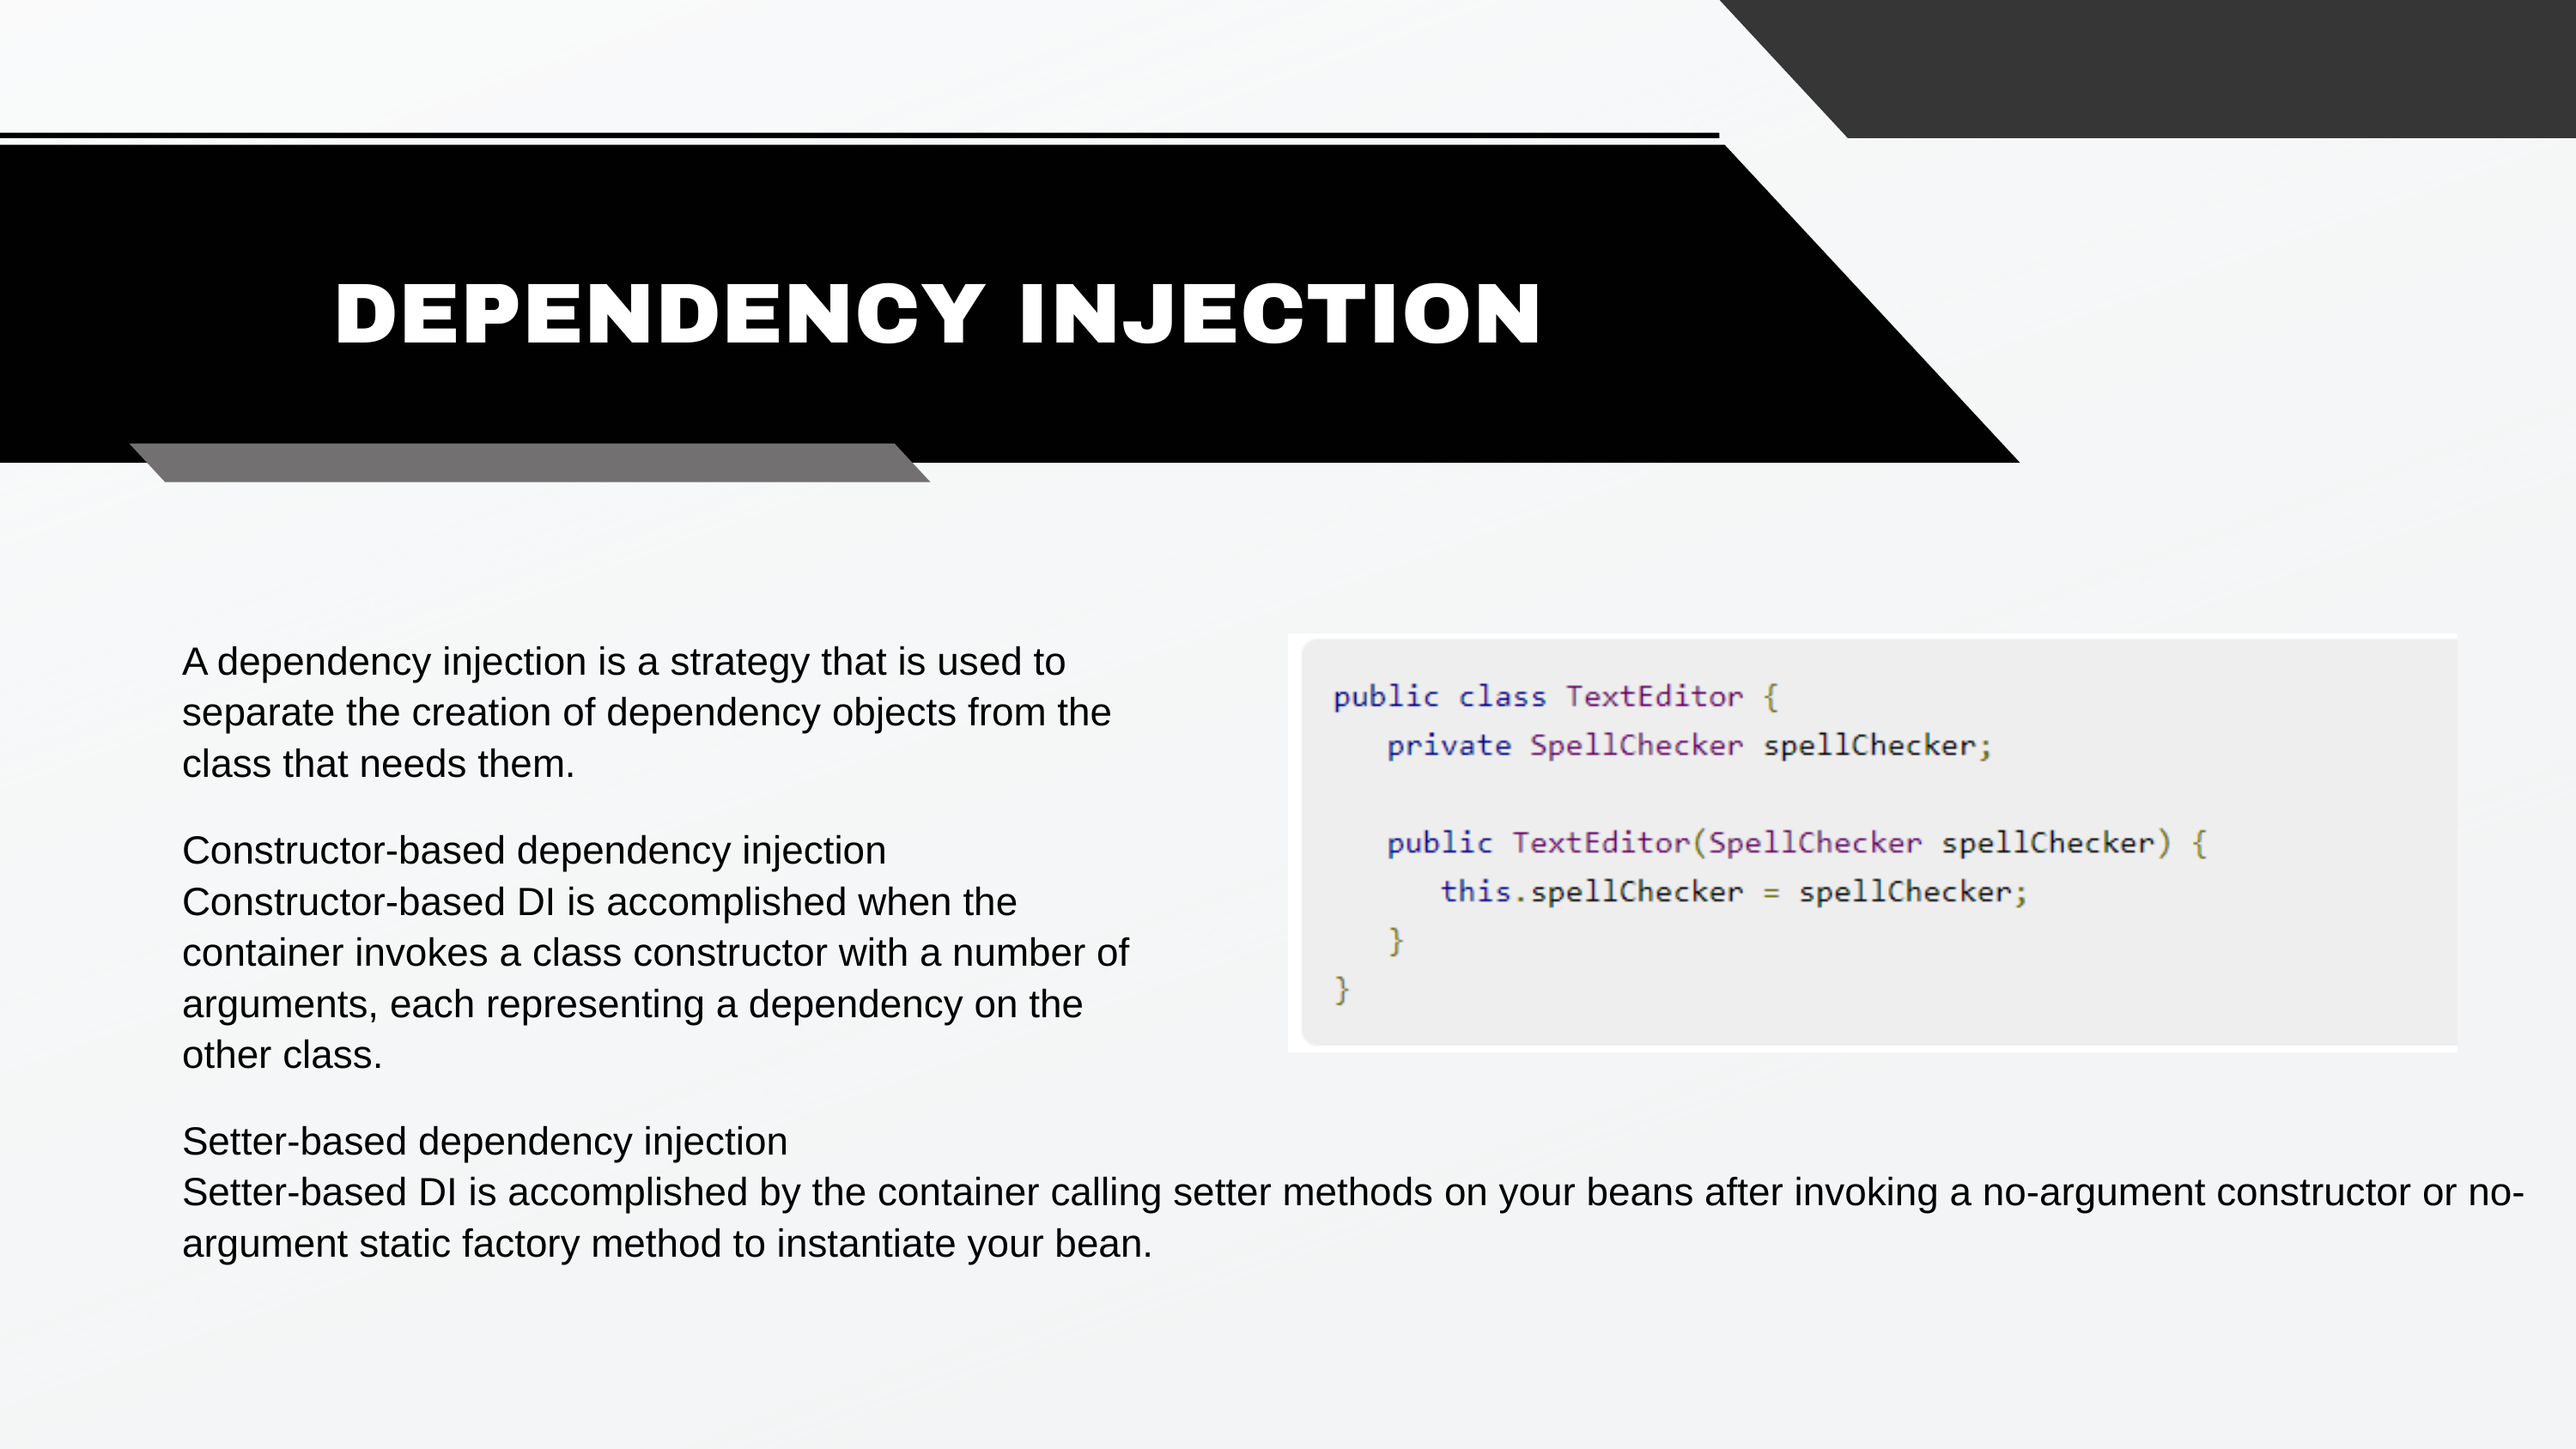

DEPENDENCY INJECTION

A dependency injection is a strategy that is used to separate the creation of dependency objects from the class that needs them.

Constructor-based dependency injection
Constructor-based DI is accomplished when the container invokes a class constructor with a number of arguments, each representing a dependency on the other class.
Setter-based dependency injection
Setter-based DI is accomplished by the container calling setter methods on your beans after invoking a no-argument constructor or no-argument static factory method to instantiate your bean.